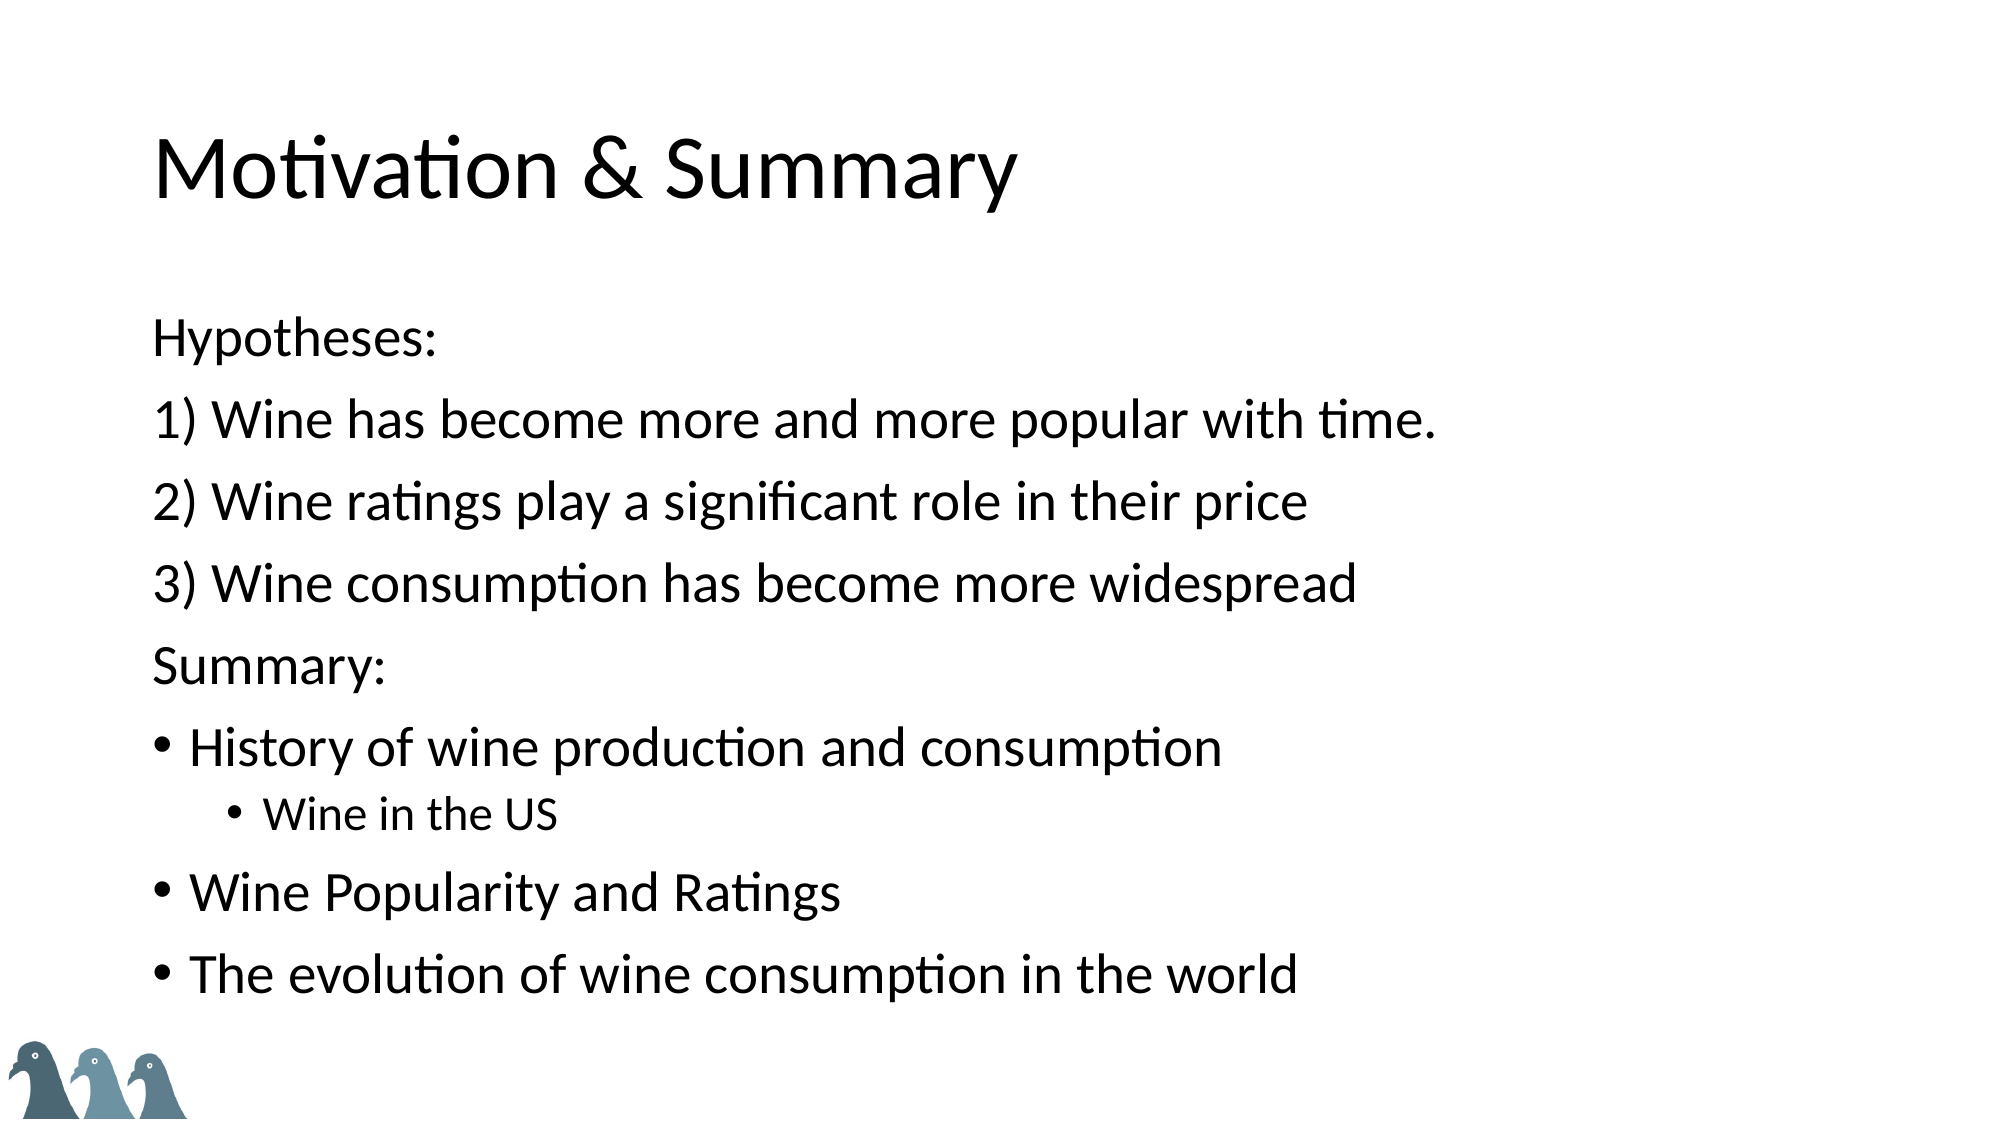

# Motivation & Summary
Hypotheses:
1) Wine has become more and more popular with time.
2) Wine ratings play a significant role in their price
3) Wine consumption has become more widespread
Summary:
History of wine production and consumption
Wine in the US
Wine Popularity and Ratings
The evolution of wine consumption in the world